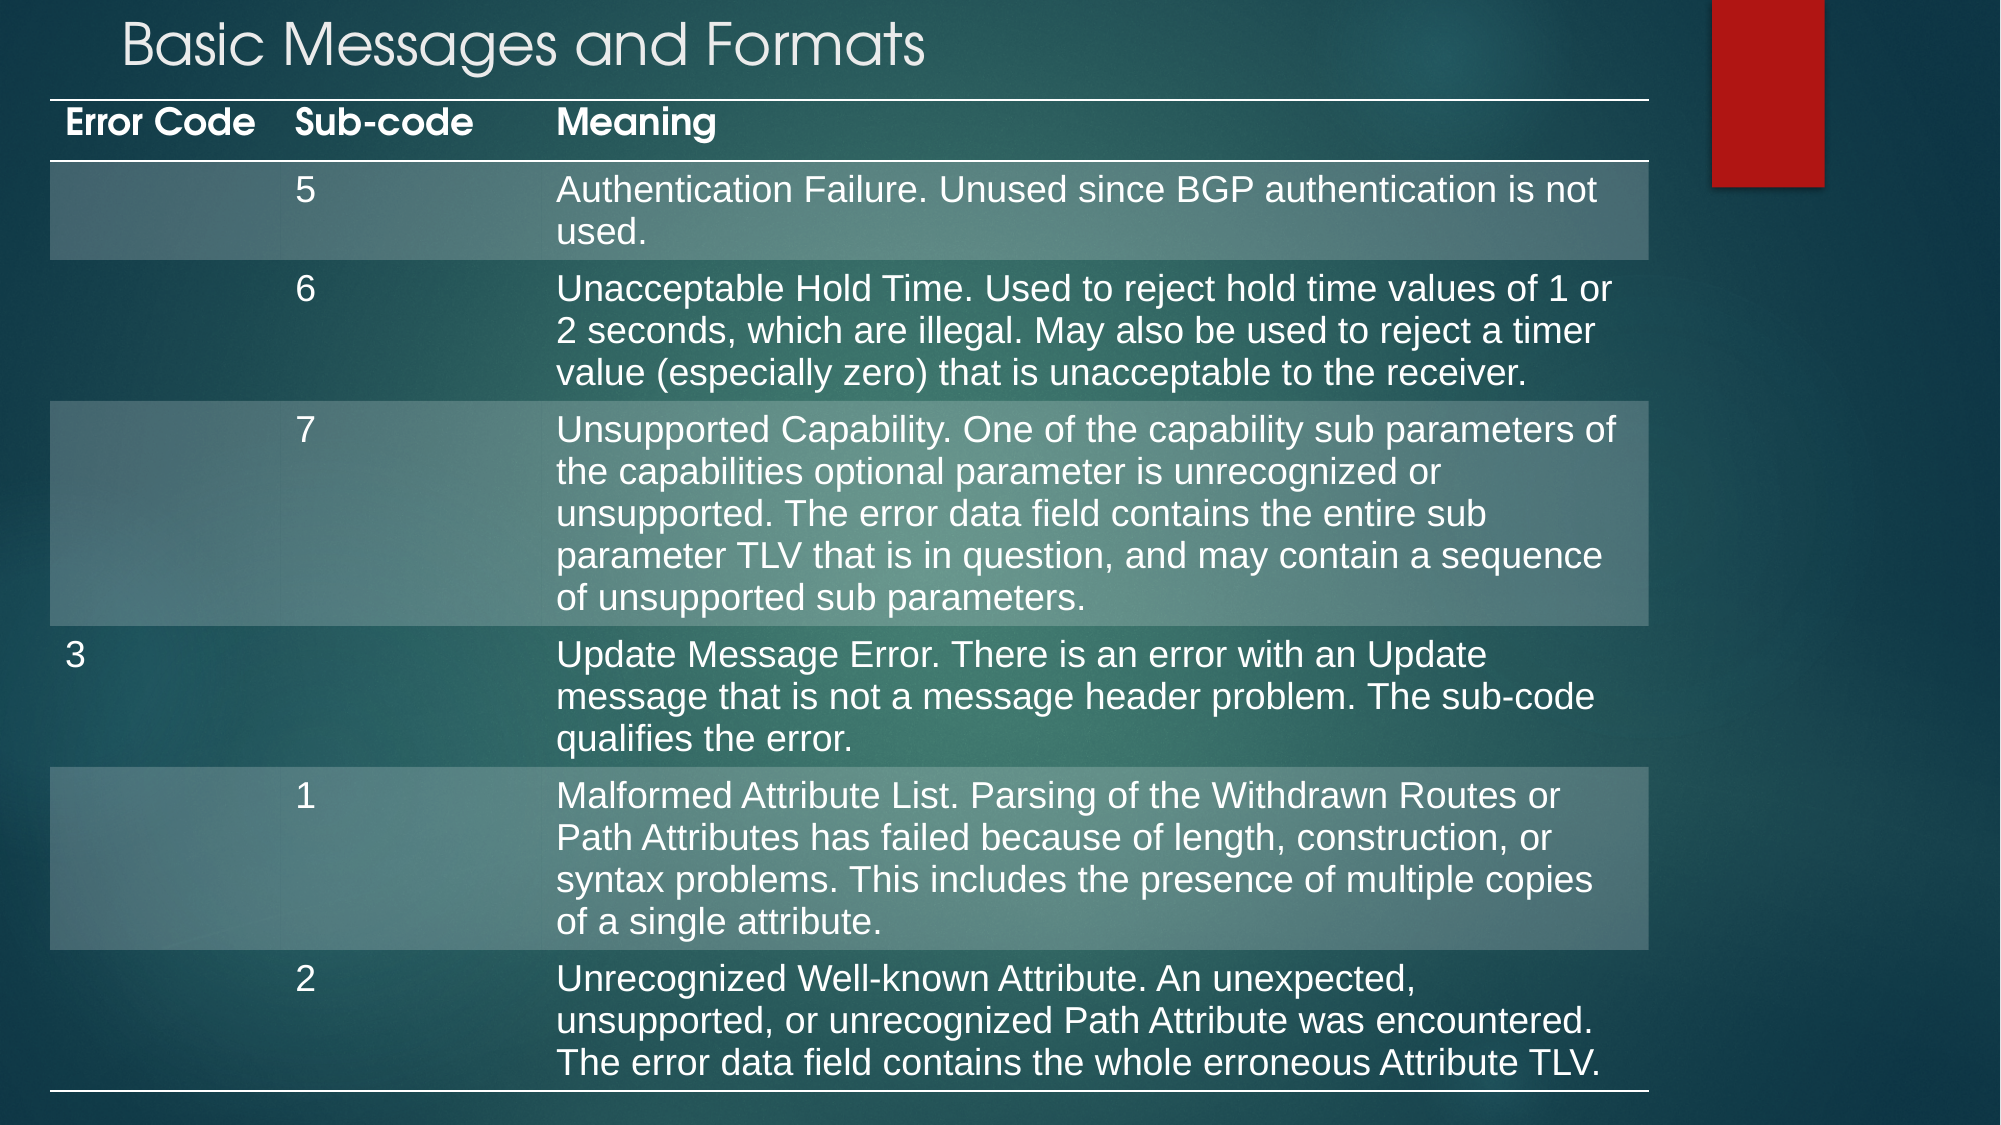

# Basic Messages and Formats
| Error Code | Sub-code | Meaning |
| --- | --- | --- |
|  | 5 | Authentication Failure. Unused since BGP authentication is not used. |
|  | 6 | Unacceptable Hold Time. Used to reject hold time values of 1 or 2 seconds, which are illegal. May also be used to reject a timer value (especially zero) that is unacceptable to the receiver. |
|  | 7 | Unsupported Capability. One of the capability sub parameters of the capabilities optional parameter is unrecognized or unsupported. The error data field contains the entire sub parameter TLV that is in question, and may contain a sequence of unsupported sub parameters. |
| 3 |  | Update Message Error. There is an error with an Update message that is not a message header problem. The sub-code qualifies the error. |
|  | 1 | Malformed Attribute List. Parsing of the Withdrawn Routes or Path Attributes has failed because of length, construction, or syntax problems. This includes the presence of multiple copies of a single attribute. |
|  | 2 | Unrecognized Well-known Attribute. An unexpected, unsupported, or unrecognized Path Attribute was encountered. The error data field contains the whole erroneous Attribute TLV. |